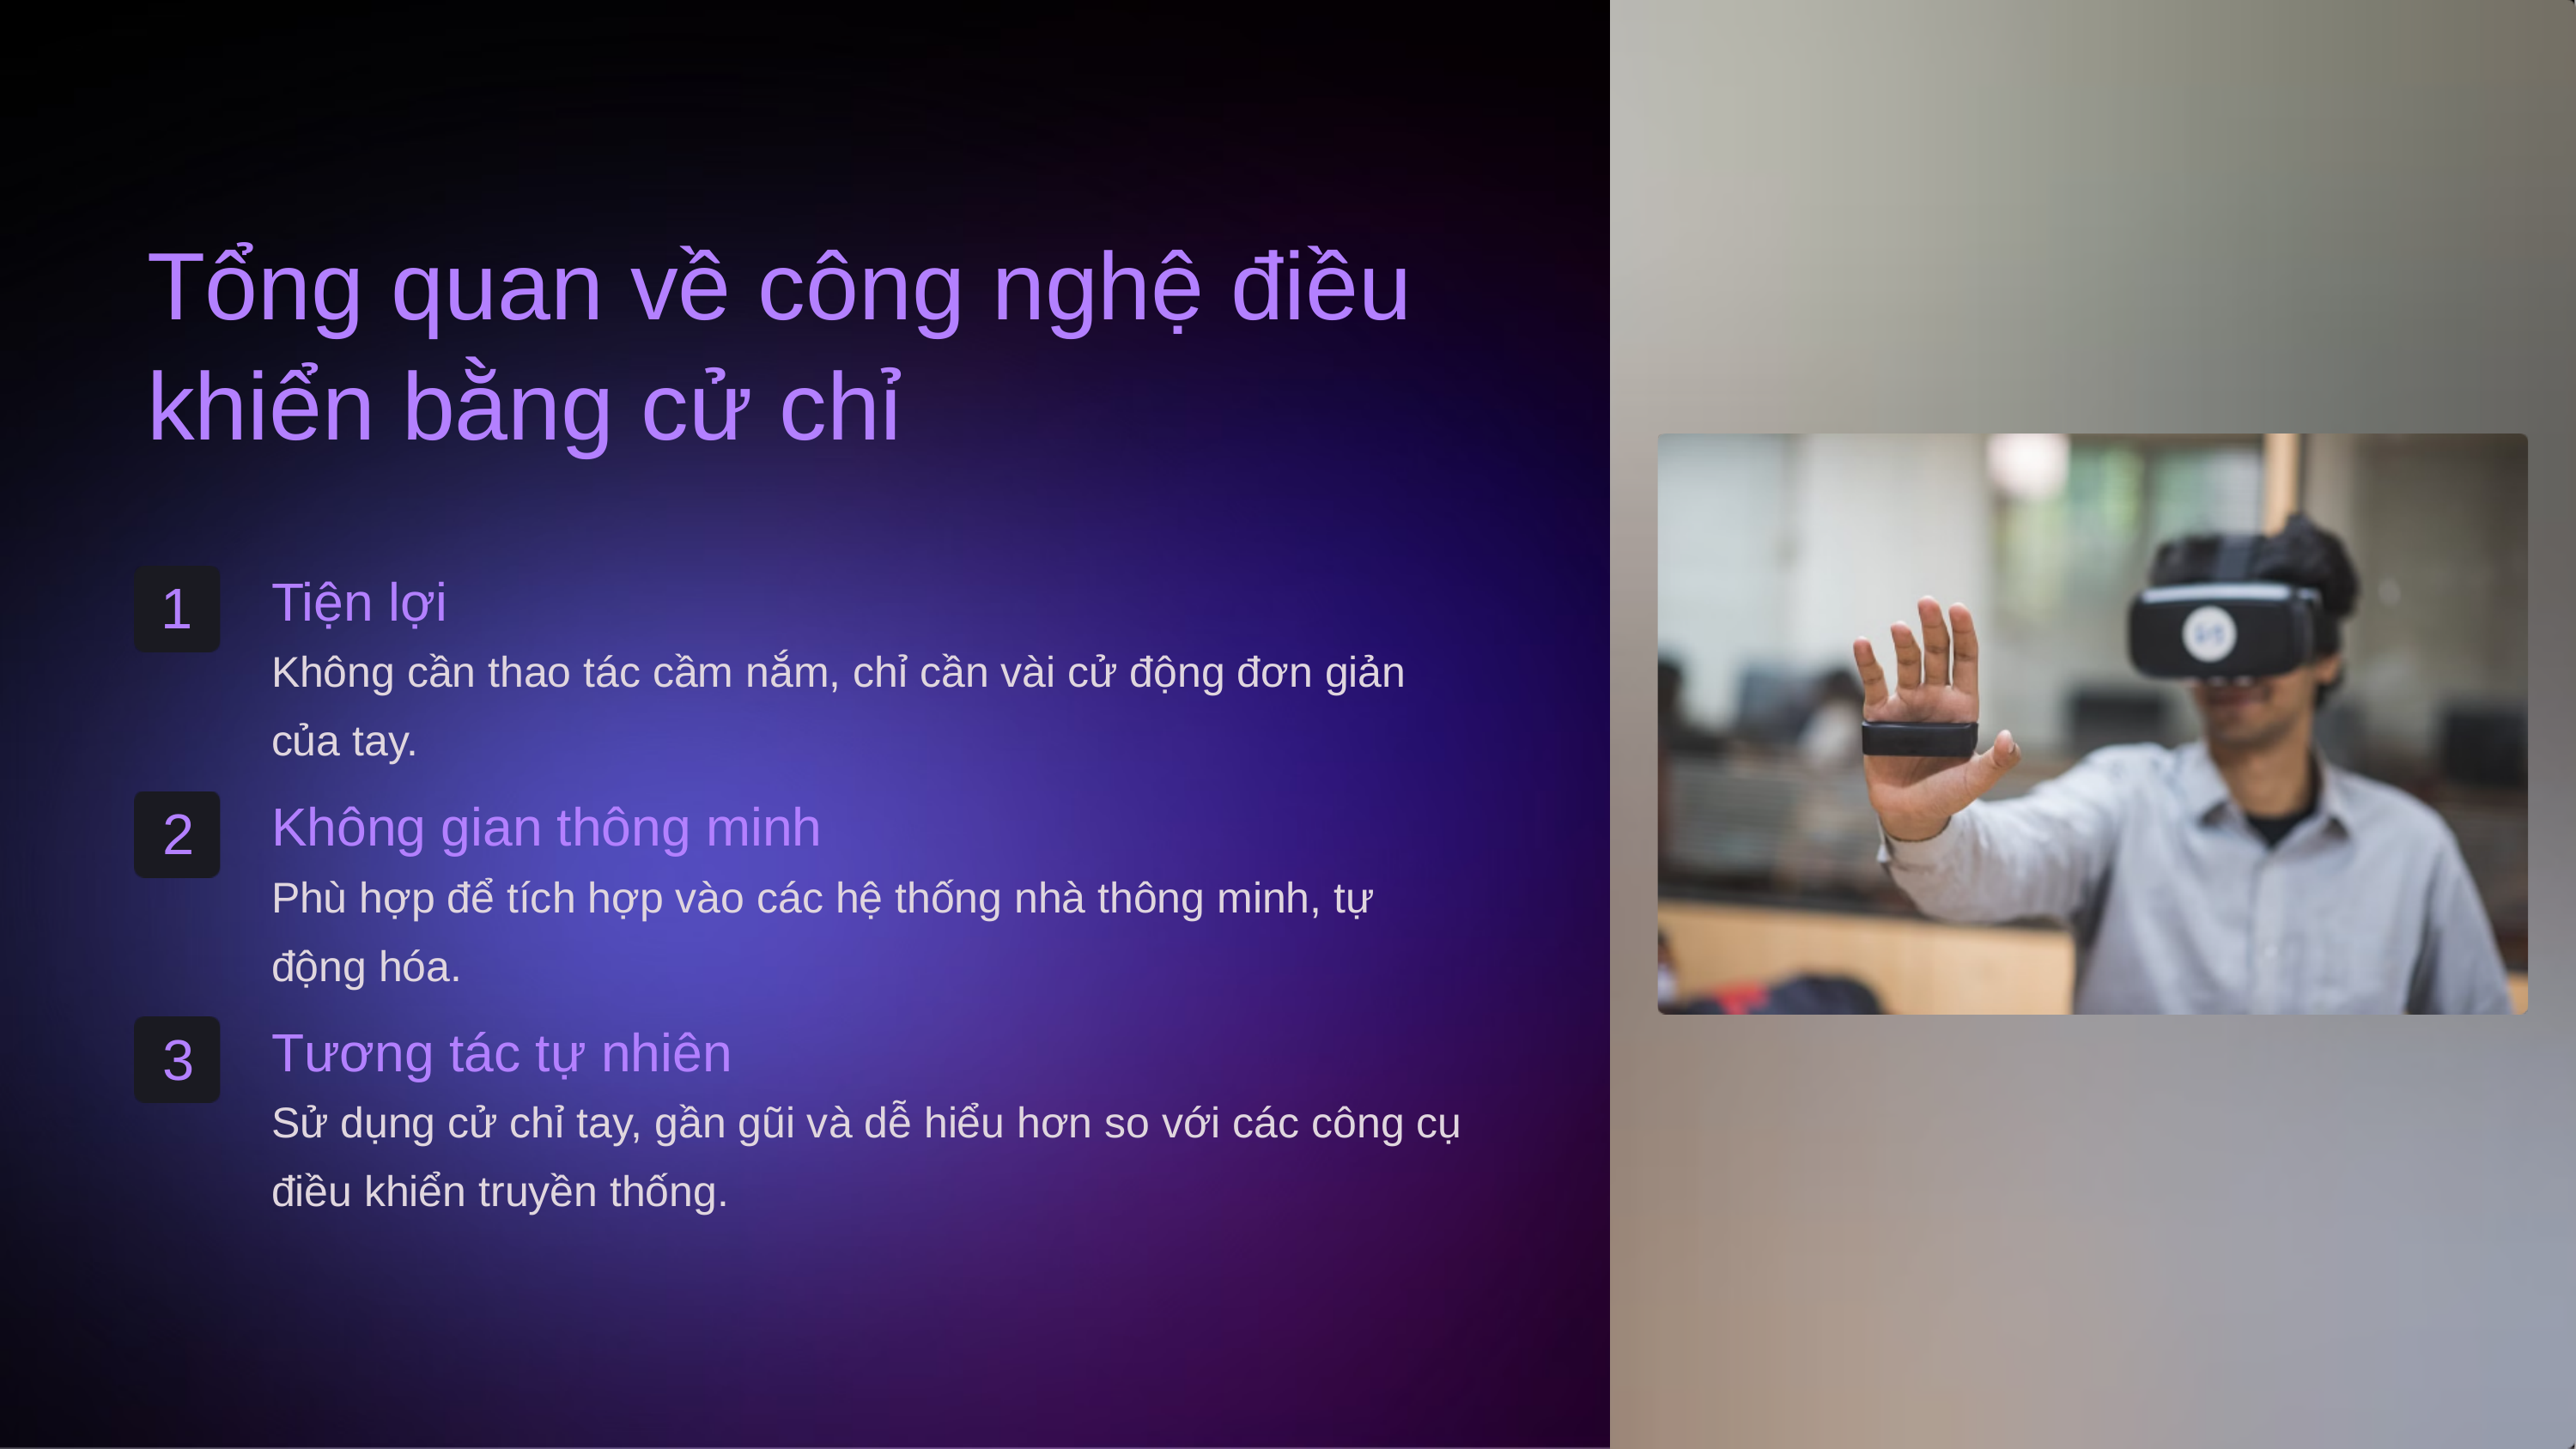

Tổng quan về công nghệ điều khiển bằng cử chỉ

Tiện lợi

1
Không cần thao tác cầm nắm, chỉ cần vài cử động đơn giản của tay.
Không gian thông minh

2
Phù hợp để tích hợp vào các hệ thống nhà thông minh, tự động hóa.
Tương tác tự nhiên

3
Sử dụng cử chỉ tay, gần gũi và dễ hiểu hơn so với các công cụ điều khiển truyền thống.